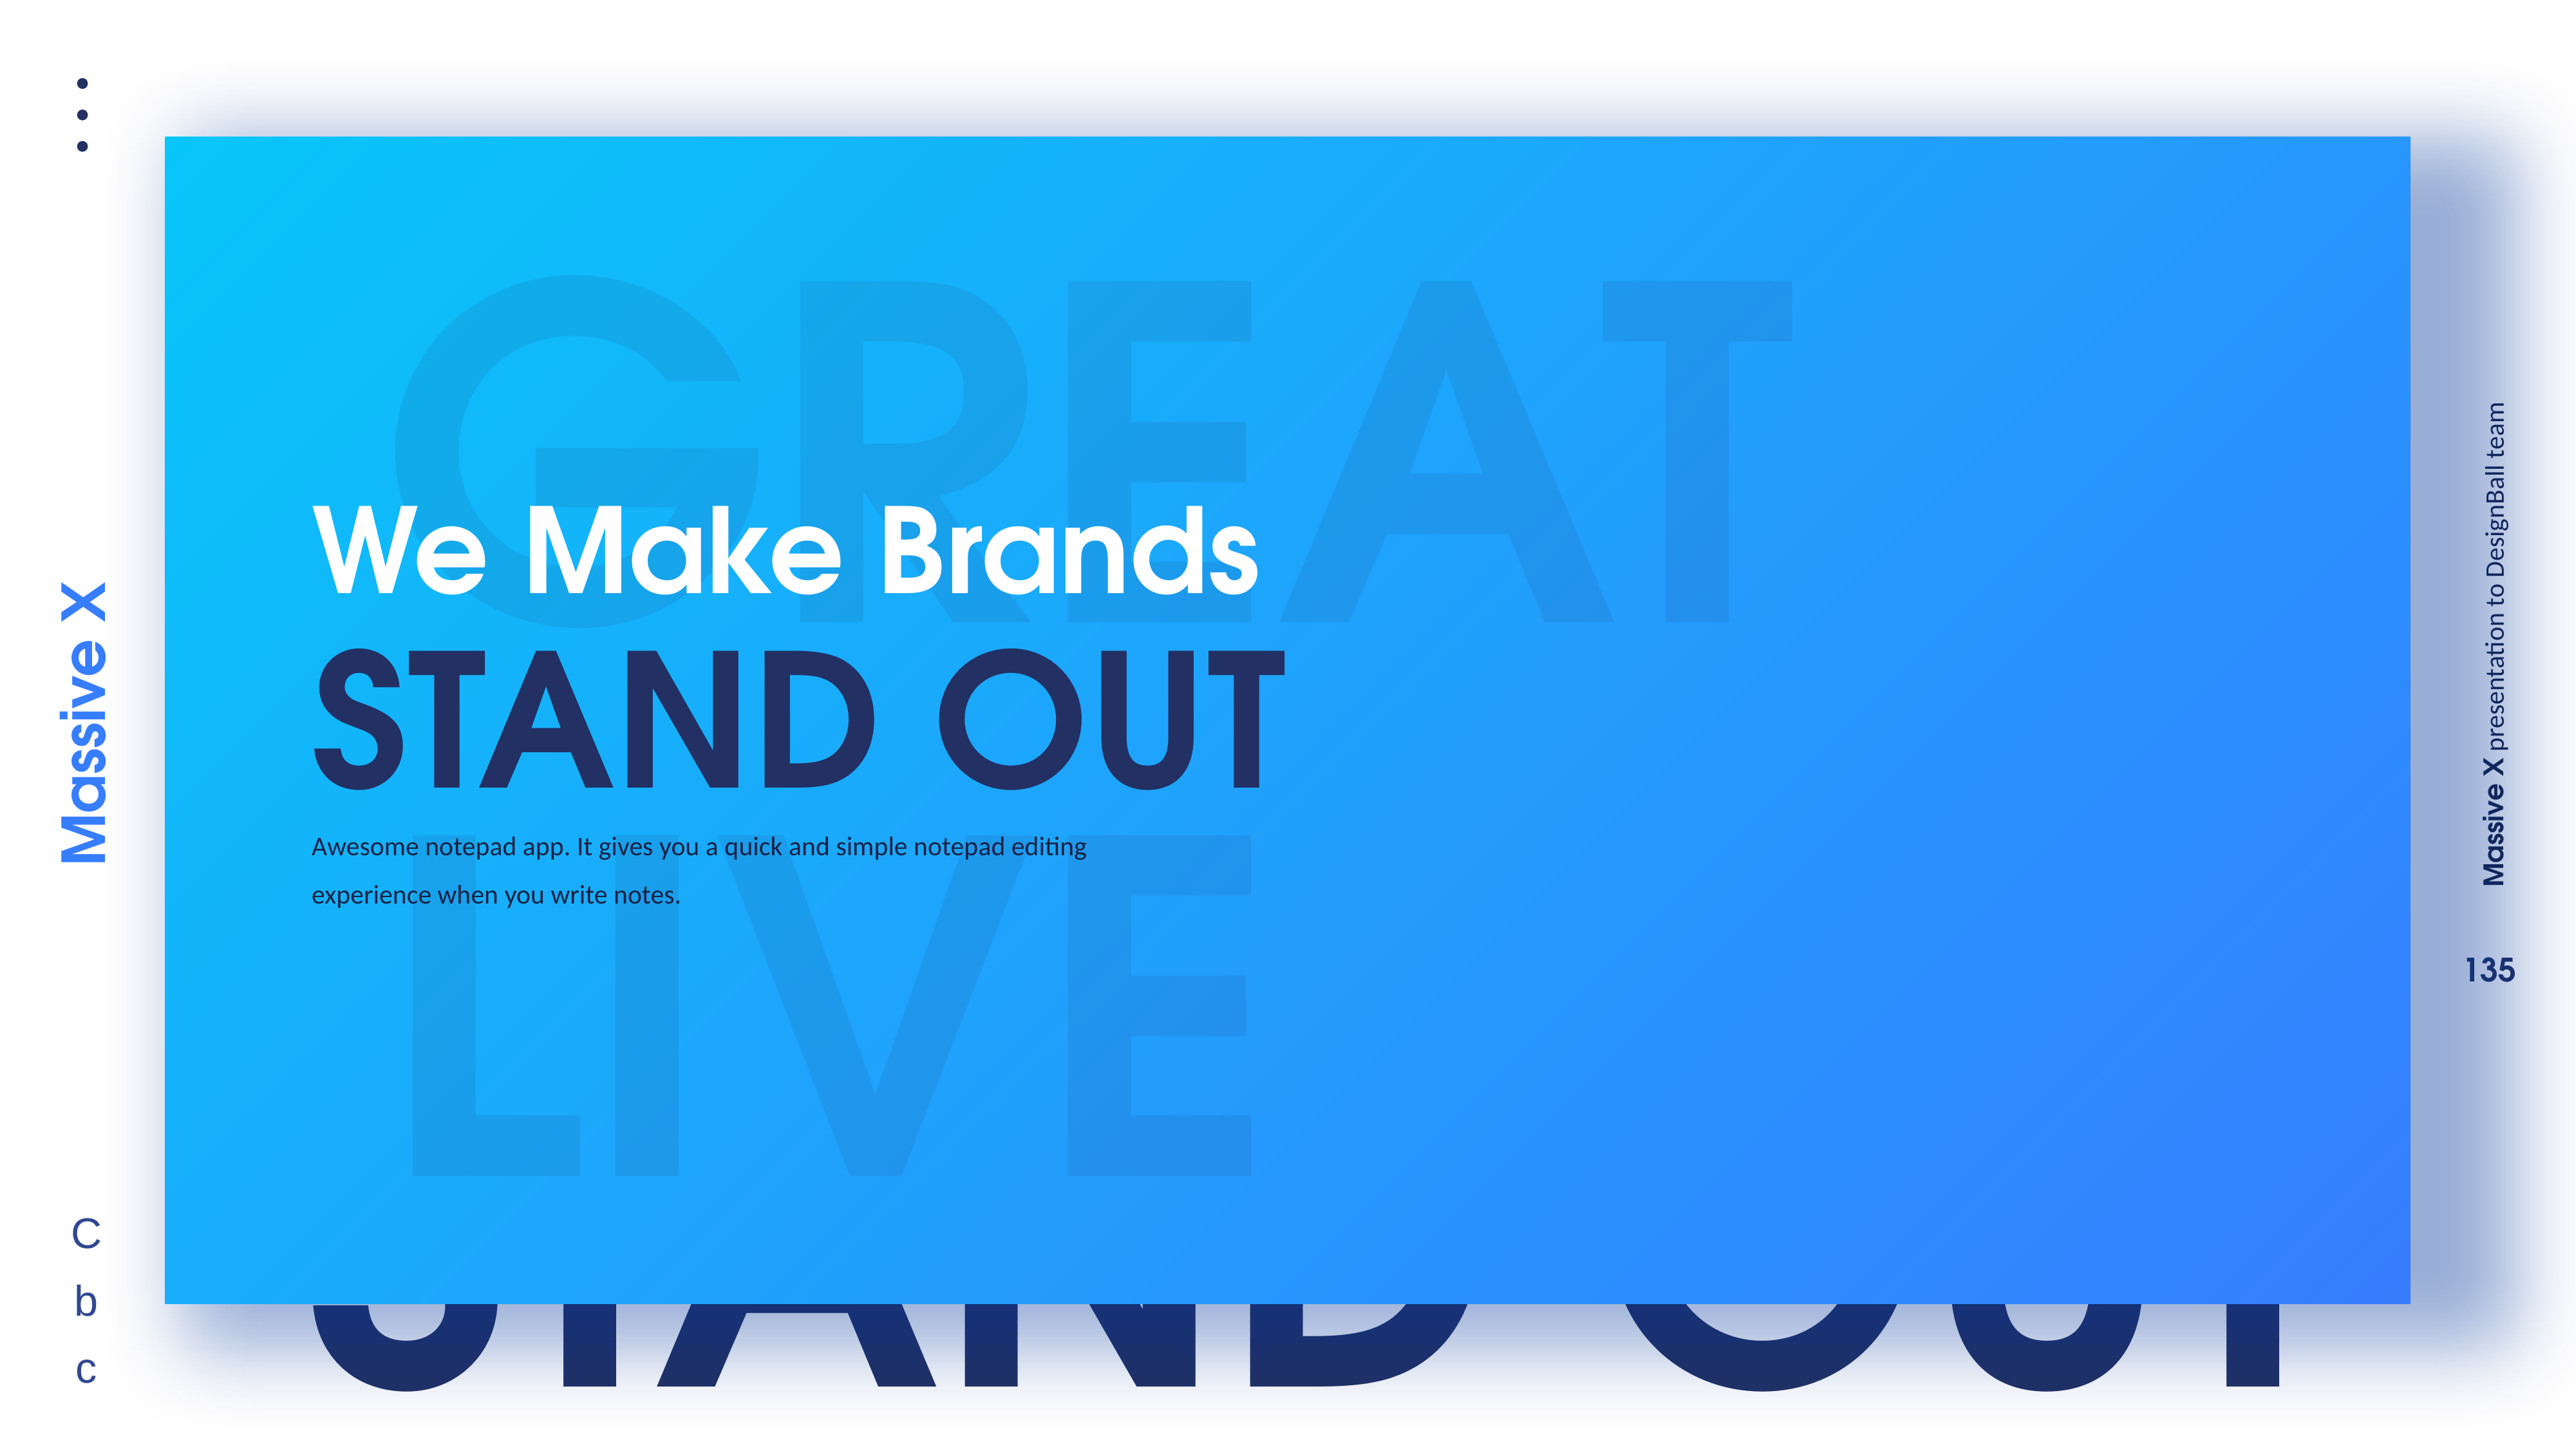

GREAT
LIVE
We Make Brands
STAND OUT
Awesome notepad app. It gives you a quick and simple notepad editing experience when you write notes.
STAND OUT